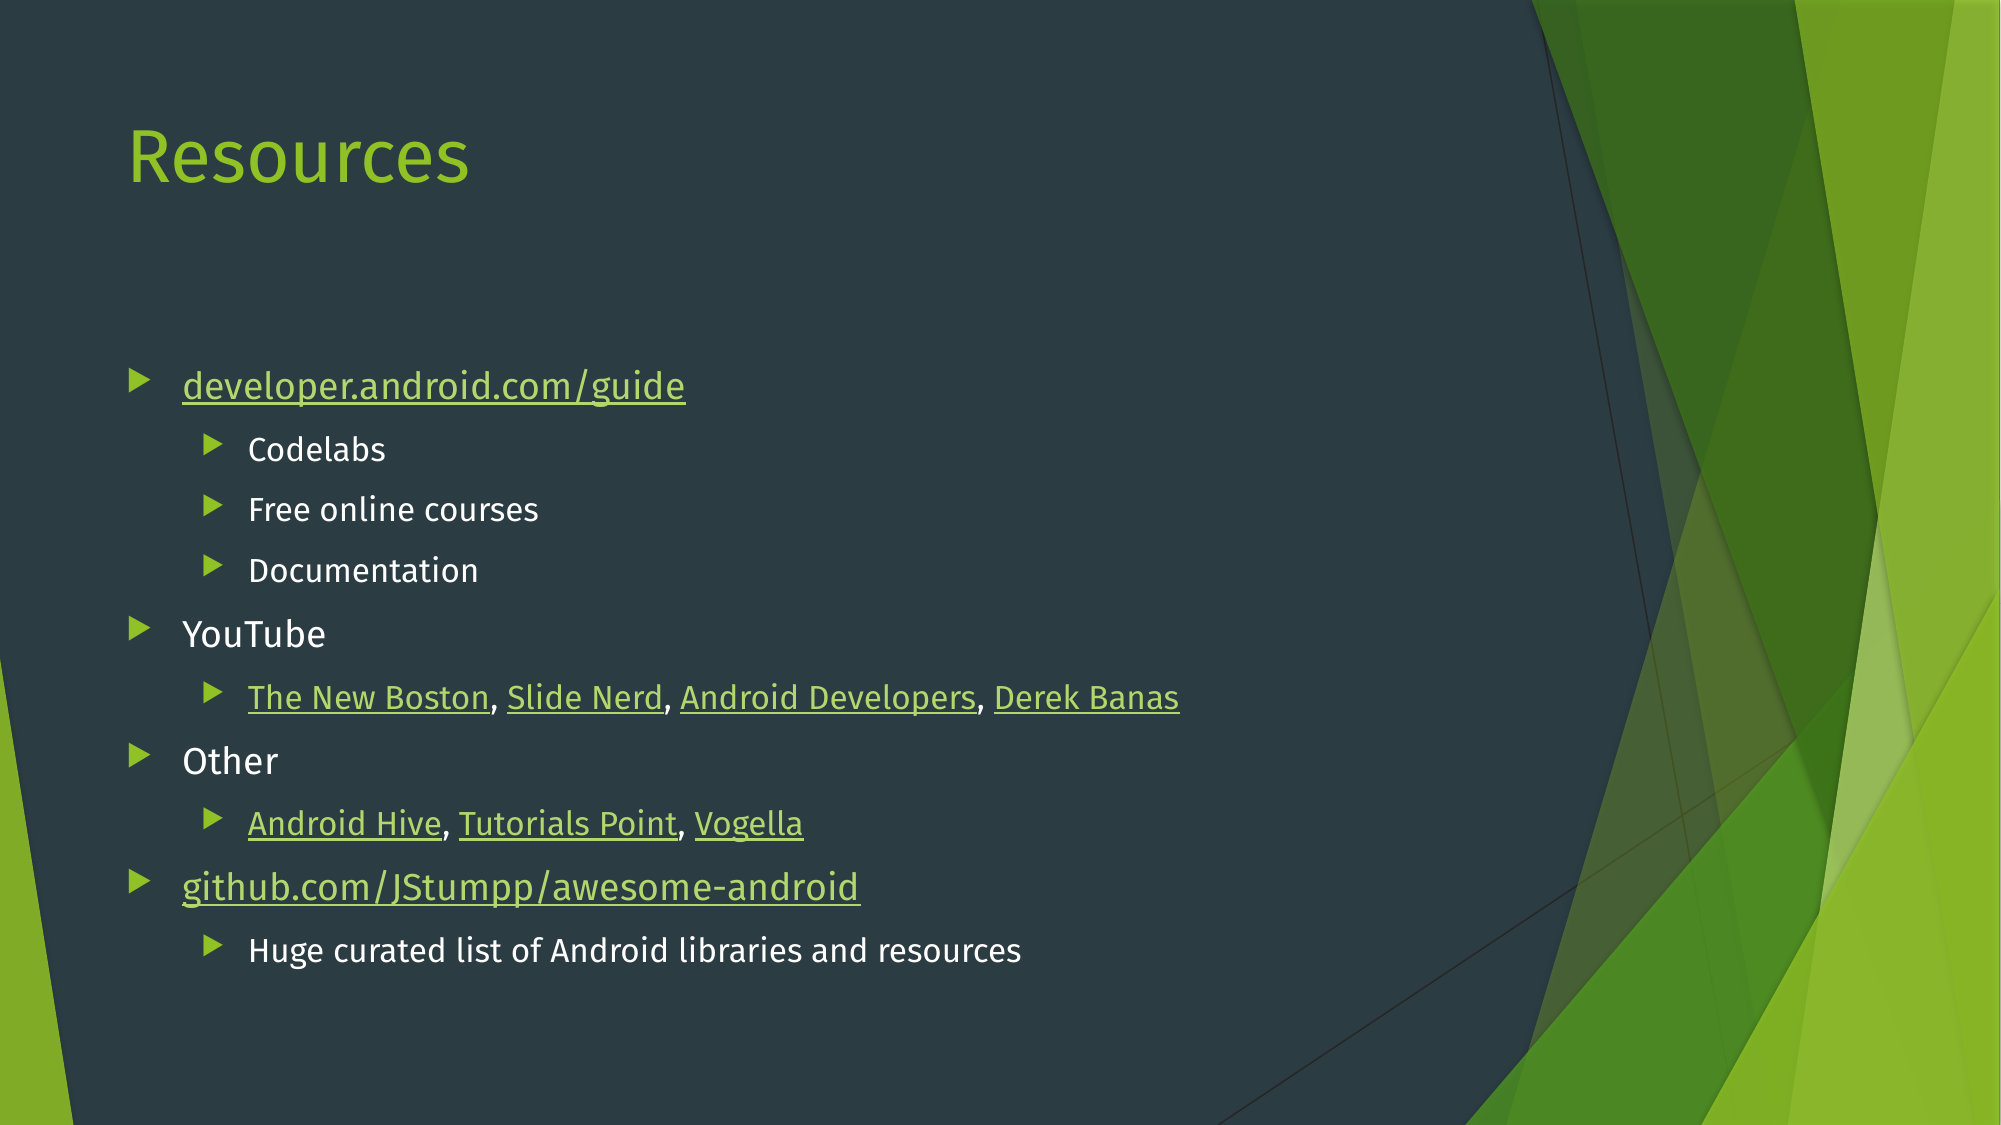

# Resources
developer.android.com/guide
Codelabs
Free online courses
Documentation
YouTube
The New Boston, Slide Nerd, Android Developers, Derek Banas
Other
Android Hive, Tutorials Point, Vogella
github.com/JStumpp/awesome-android
Huge curated list of Android libraries and resources